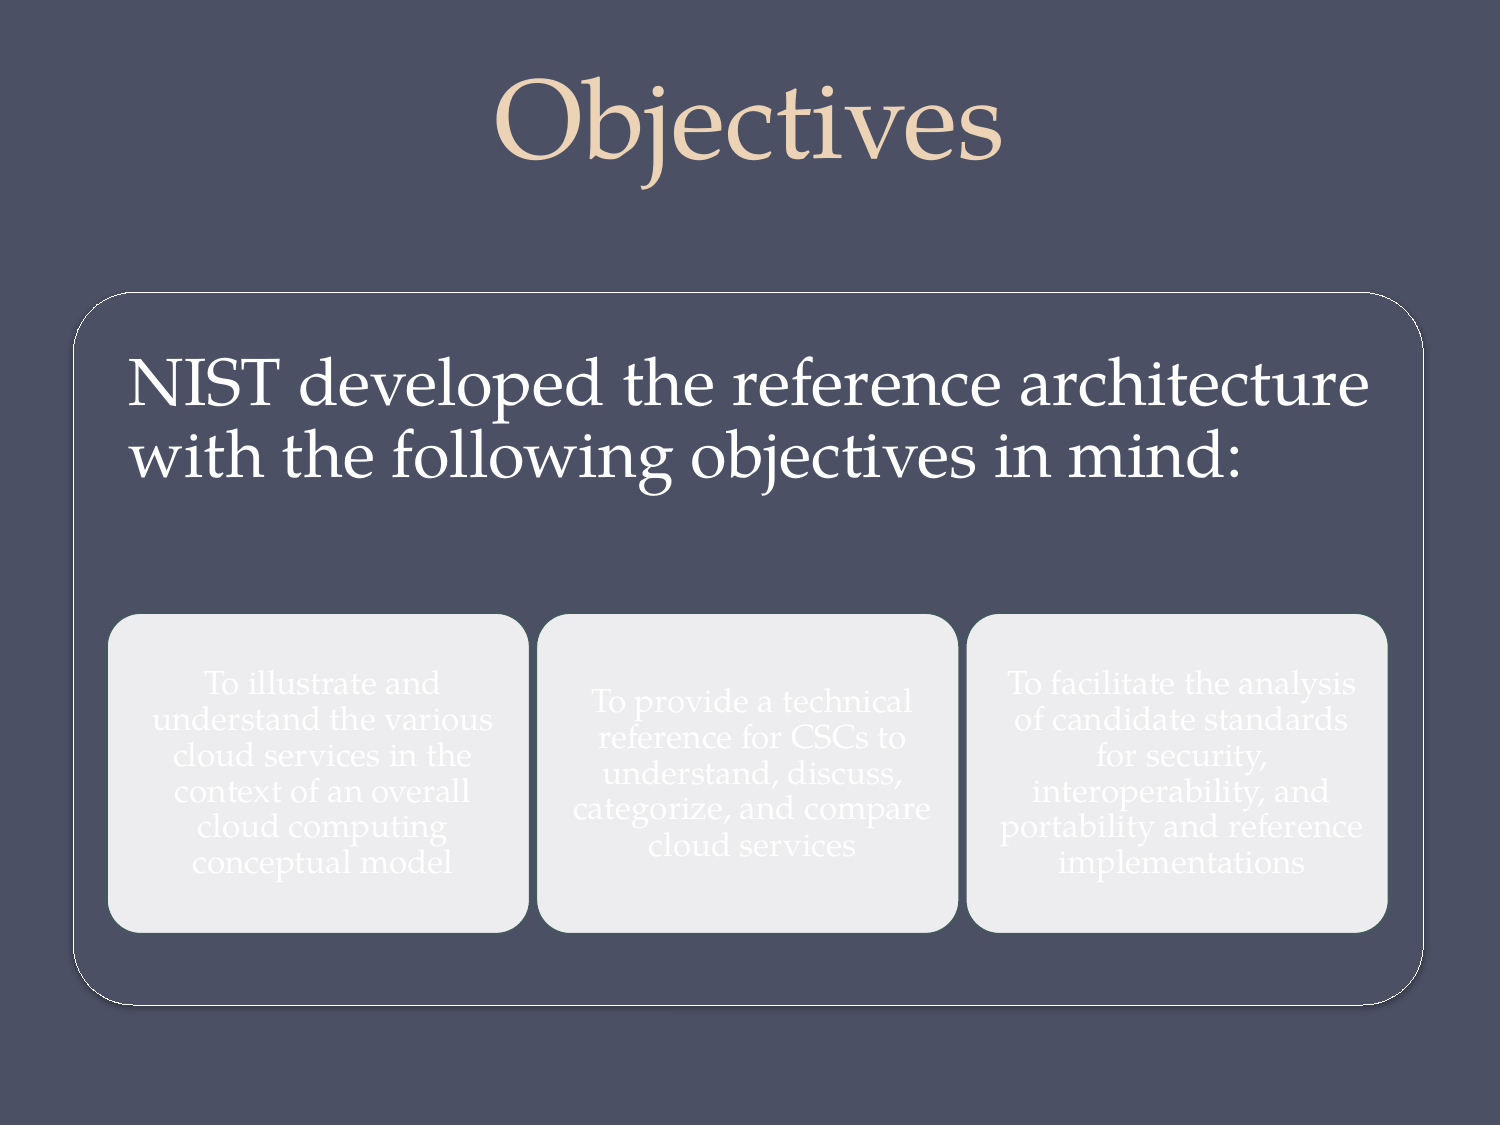

# Objectives
NIST developed the reference architecture with the following objectives in mind:
To illustrate and understand the various cloud services in the context of an overall cloud computing conceptual model
To provide a technical reference for CSCs to understand, discuss, categorize, and compare cloud services
To facilitate the analysis of candidate standards for security, interoperability, and portability and reference implementations